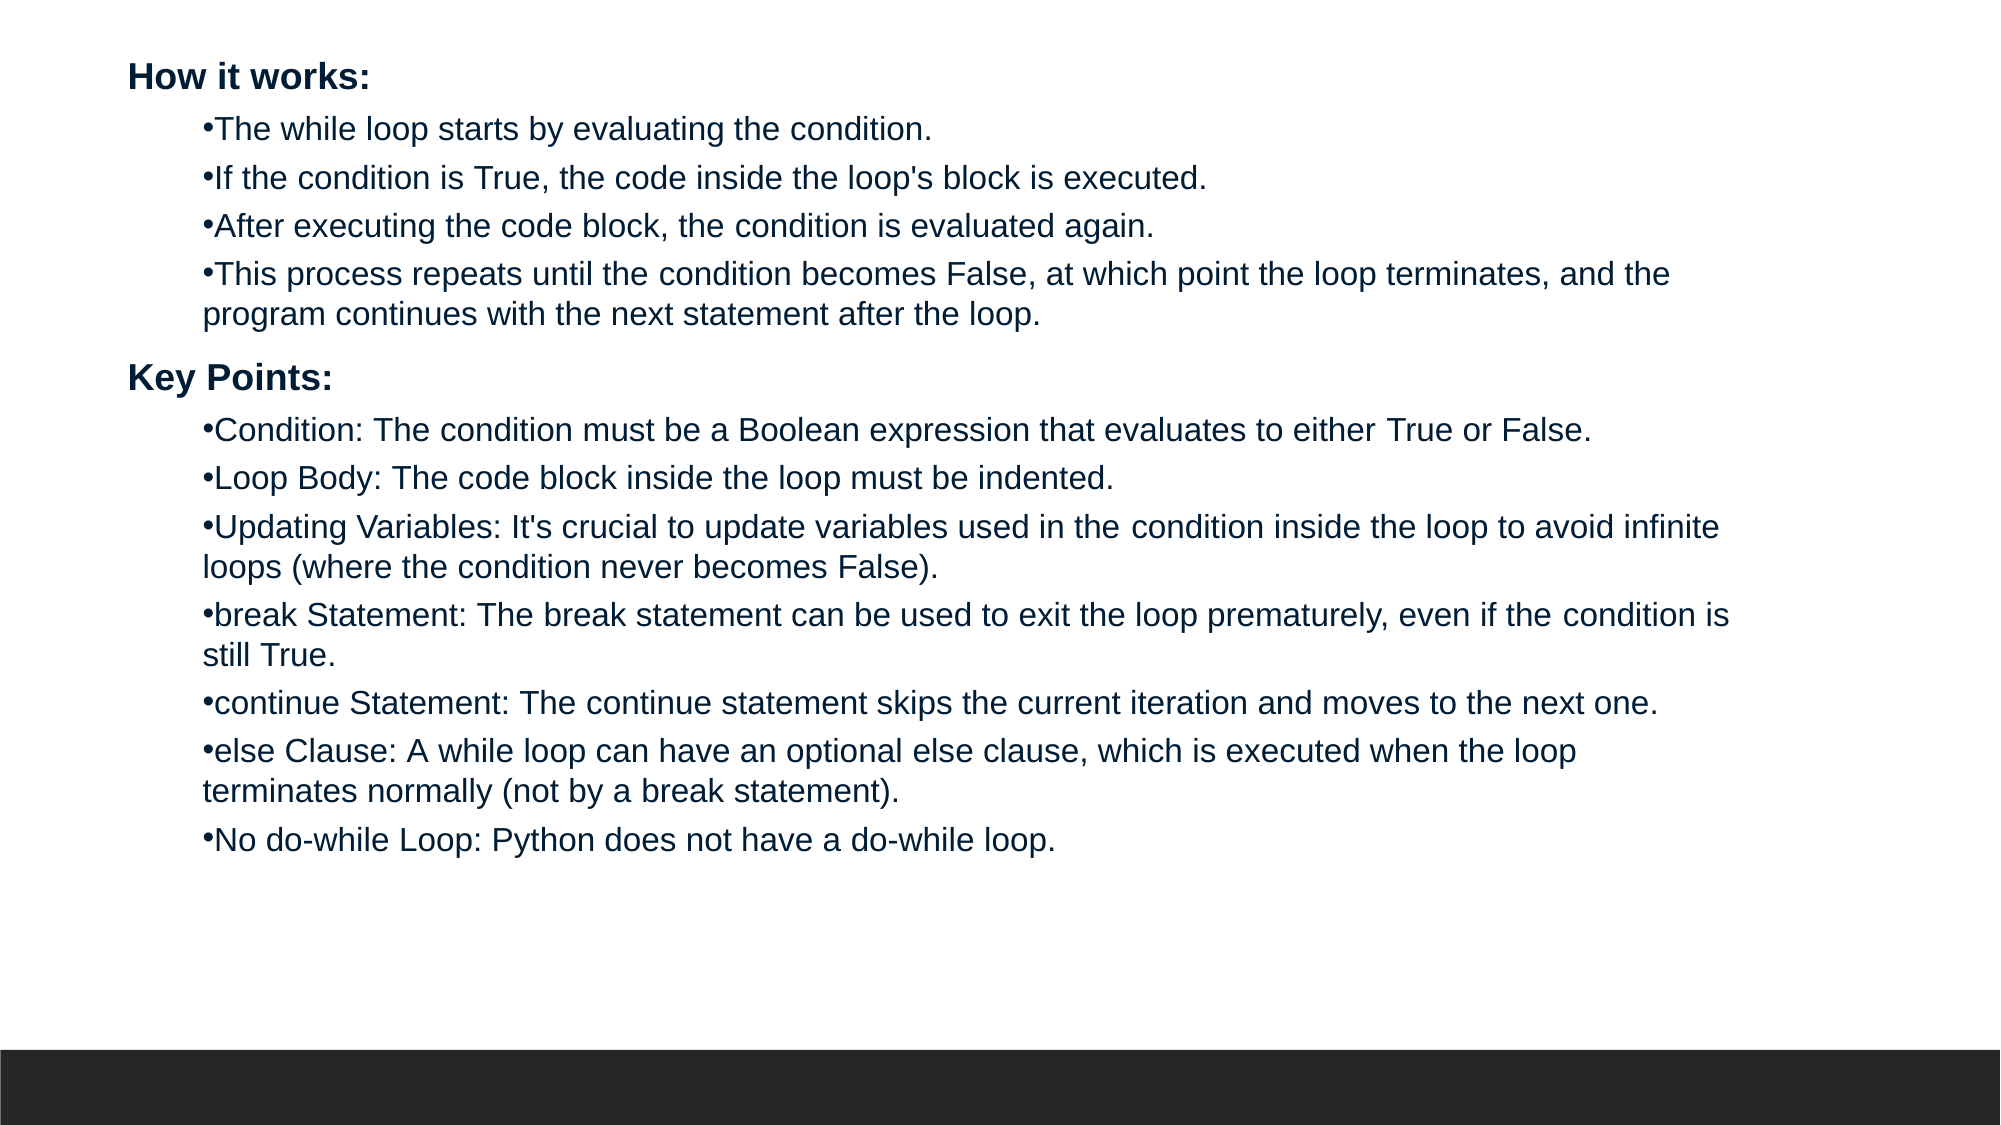

How it works:
The while loop starts by evaluating the condition.
If the condition is True, the code inside the loop's block is executed.
After executing the code block, the condition is evaluated again.
This process repeats until the condition becomes False, at which point the loop terminates, and the program continues with the next statement after the loop.
Key Points:
Condition: The condition must be a Boolean expression that evaluates to either True or False.
Loop Body: The code block inside the loop must be indented.
Updating Variables: It's crucial to update variables used in the condition inside the loop to avoid infinite loops (where the condition never becomes False).
break Statement: The break statement can be used to exit the loop prematurely, even if the condition is still True.
continue Statement: The continue statement skips the current iteration and moves to the next one.
else Clause: A while loop can have an optional else clause, which is executed when the loop terminates normally (not by a break statement).
No do-while Loop: Python does not have a do-while loop.